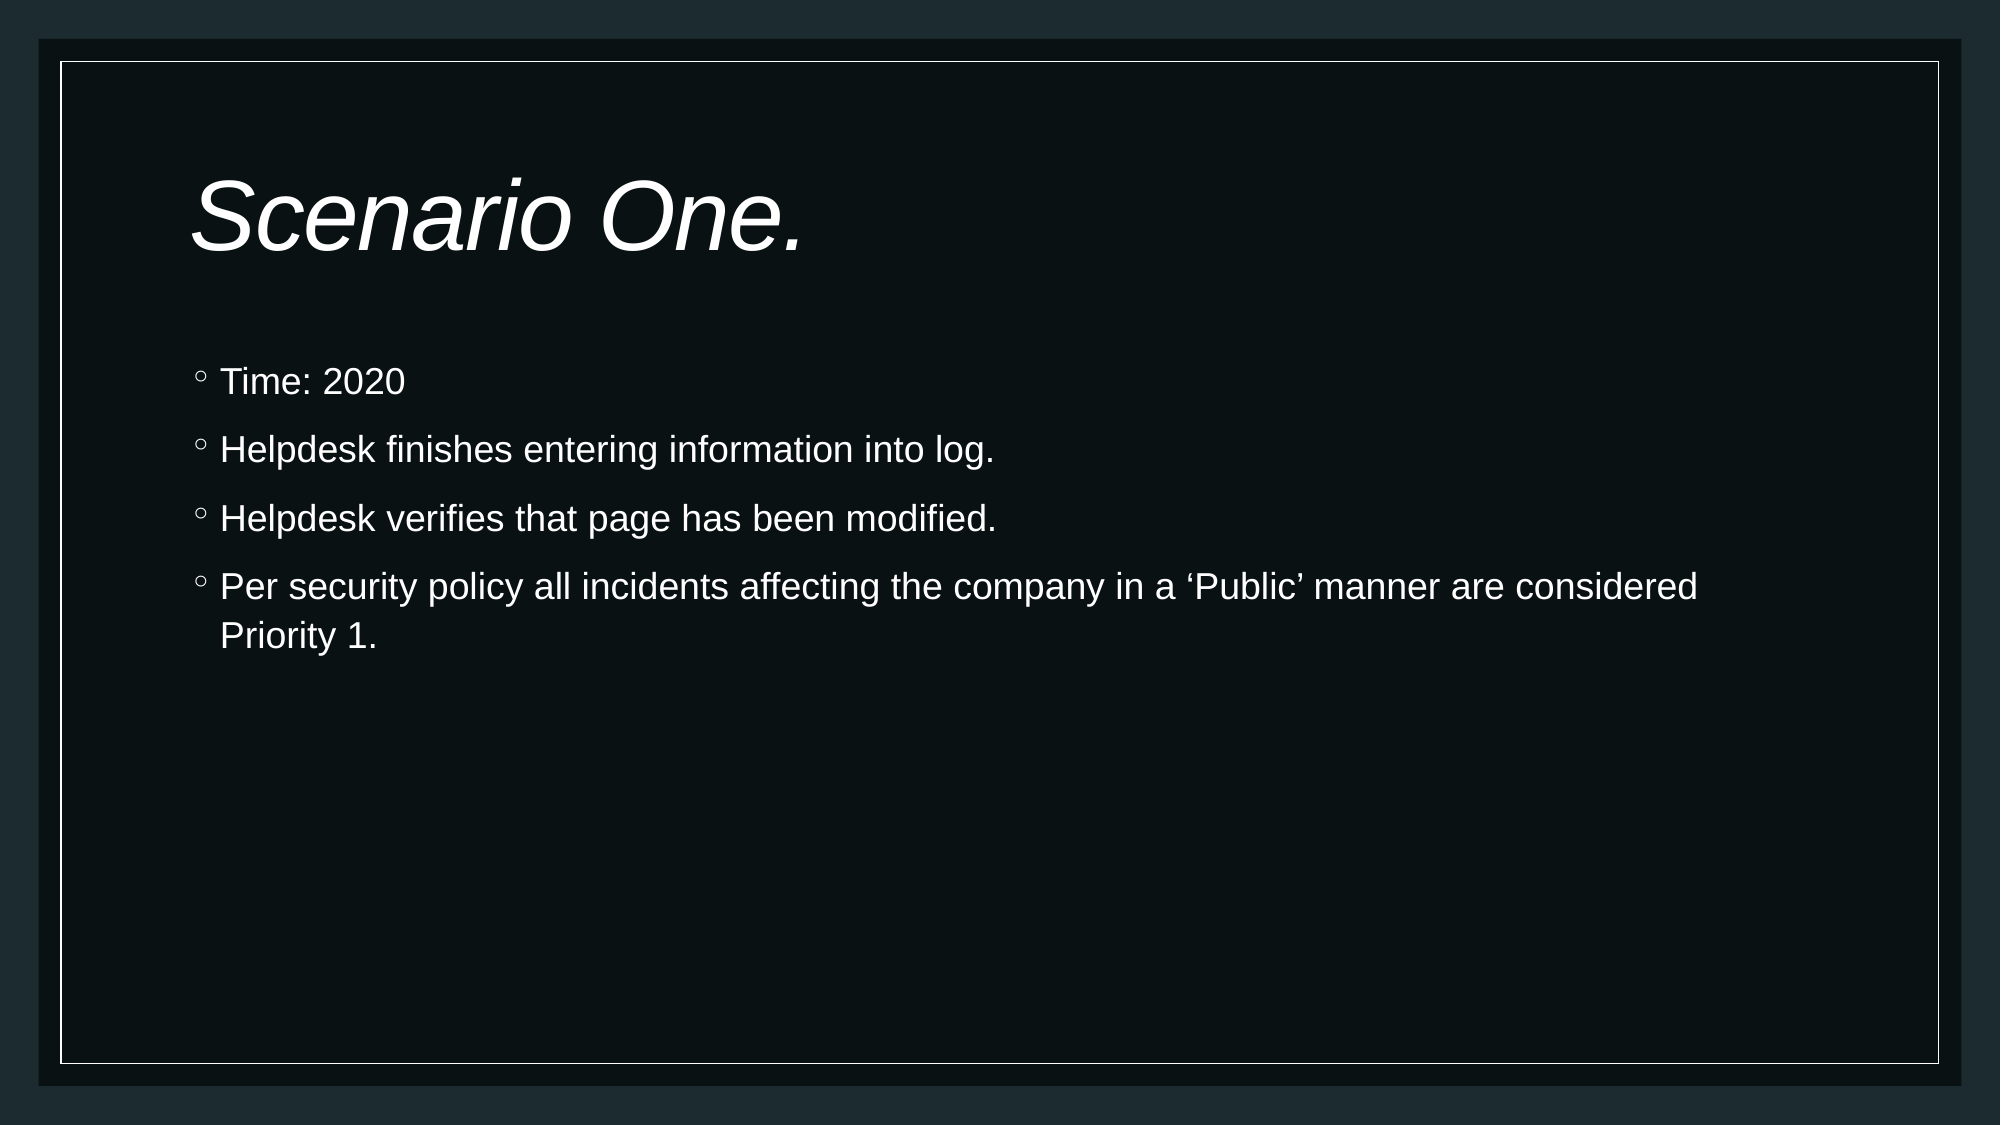

# Scenario One.
Time: 2020
Helpdesk finishes entering information into log.
Helpdesk verifies that page has been modified.
Per security policy all incidents affecting the company in a ‘Public’ manner are considered Priority 1.